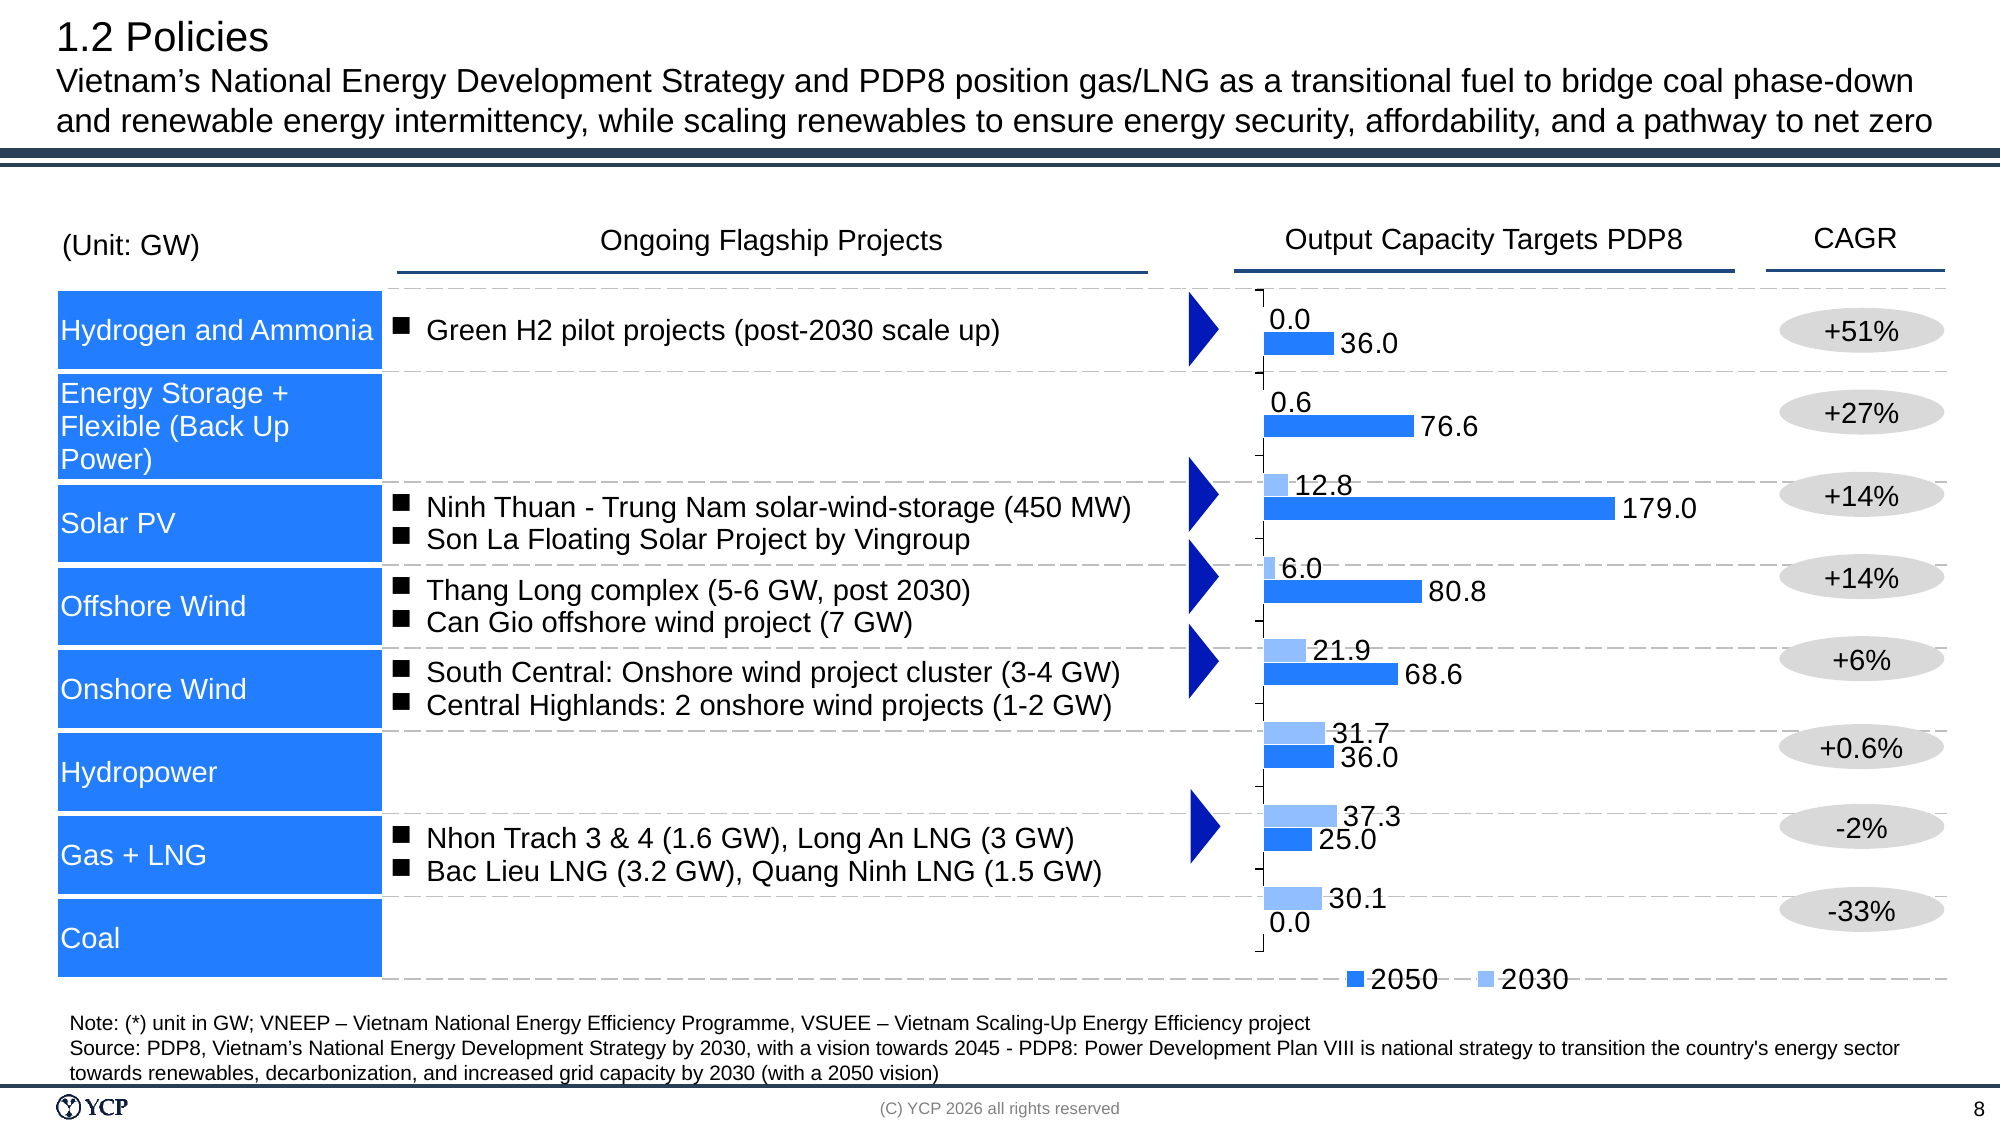

1.2 Policies
Vietnam’s National Energy Development Strategy and PDP8 position gas/LNG as a transitional fuel to bridge coal phase-down and renewable energy intermittency, while scaling renewables to ensure energy security, affordability, and a pathway to net zero
CAGR
Output Capacity Targets PDP8
Ongoing Flagship Projects
(Unit: GW)

### Chart

| Category | 2030 | 2050 |
|---|---|---|
|  | 0.0 | 35.95 |
|  | 0.6 | 76.6 |
|  | 12.8 | 178.95 |
|  | 6.0 | 80.75 |
|  | 21.9 | 68.6 |
|  | 31.7 | 36.0 |
|  | 37.3 | 24.95 |
|  | 30.127 | 0.0 |
| Hydrogen and Ammonia | Green H2 pilot projects (post-2030 scale up) |  |  |
| --- | --- | --- | --- |
| Energy Storage + Flexible (Back Up Power) |  |  |  |
| Solar PV | Ninh Thuan - Trung Nam solar-wind-storage (450 MW) Son La Floating Solar Project by Vingroup |  |  |
| Offshore Wind | Thang Long complex (5-6 GW, post 2030) Can Gio offshore wind project (7 GW) |  |  |
| Onshore Wind | South Central: Onshore wind project cluster (3-4 GW) Central Highlands: 2 onshore wind projects (1-2 GW) |  |  |
| Hydropower |  |  |  |
| Gas + LNG | Nhon Trach 3 & 4 (1.6 GW), Long An LNG (3 GW) Bac Lieu LNG (3.2 GW), Quang Ninh LNG (1.5 GW) |  |  |
| Coal |  |  |  |
+51%

+27%
+14%

+14%

+6%

+0.6%
-2%

-33%
Note: (*) unit in GW; VNEEP – Vietnam National Energy Efficiency Programme, VSUEE – Vietnam Scaling-Up Energy Efficiency project
Source: PDP8, Vietnam’s National Energy Development Strategy by 2030, with a vision towards 2045 - PDP8: Power Development Plan VIII is national strategy to transition the country's energy sector towards renewables, decarbonization, and increased grid capacity by 2030 (with a 2050 vision)